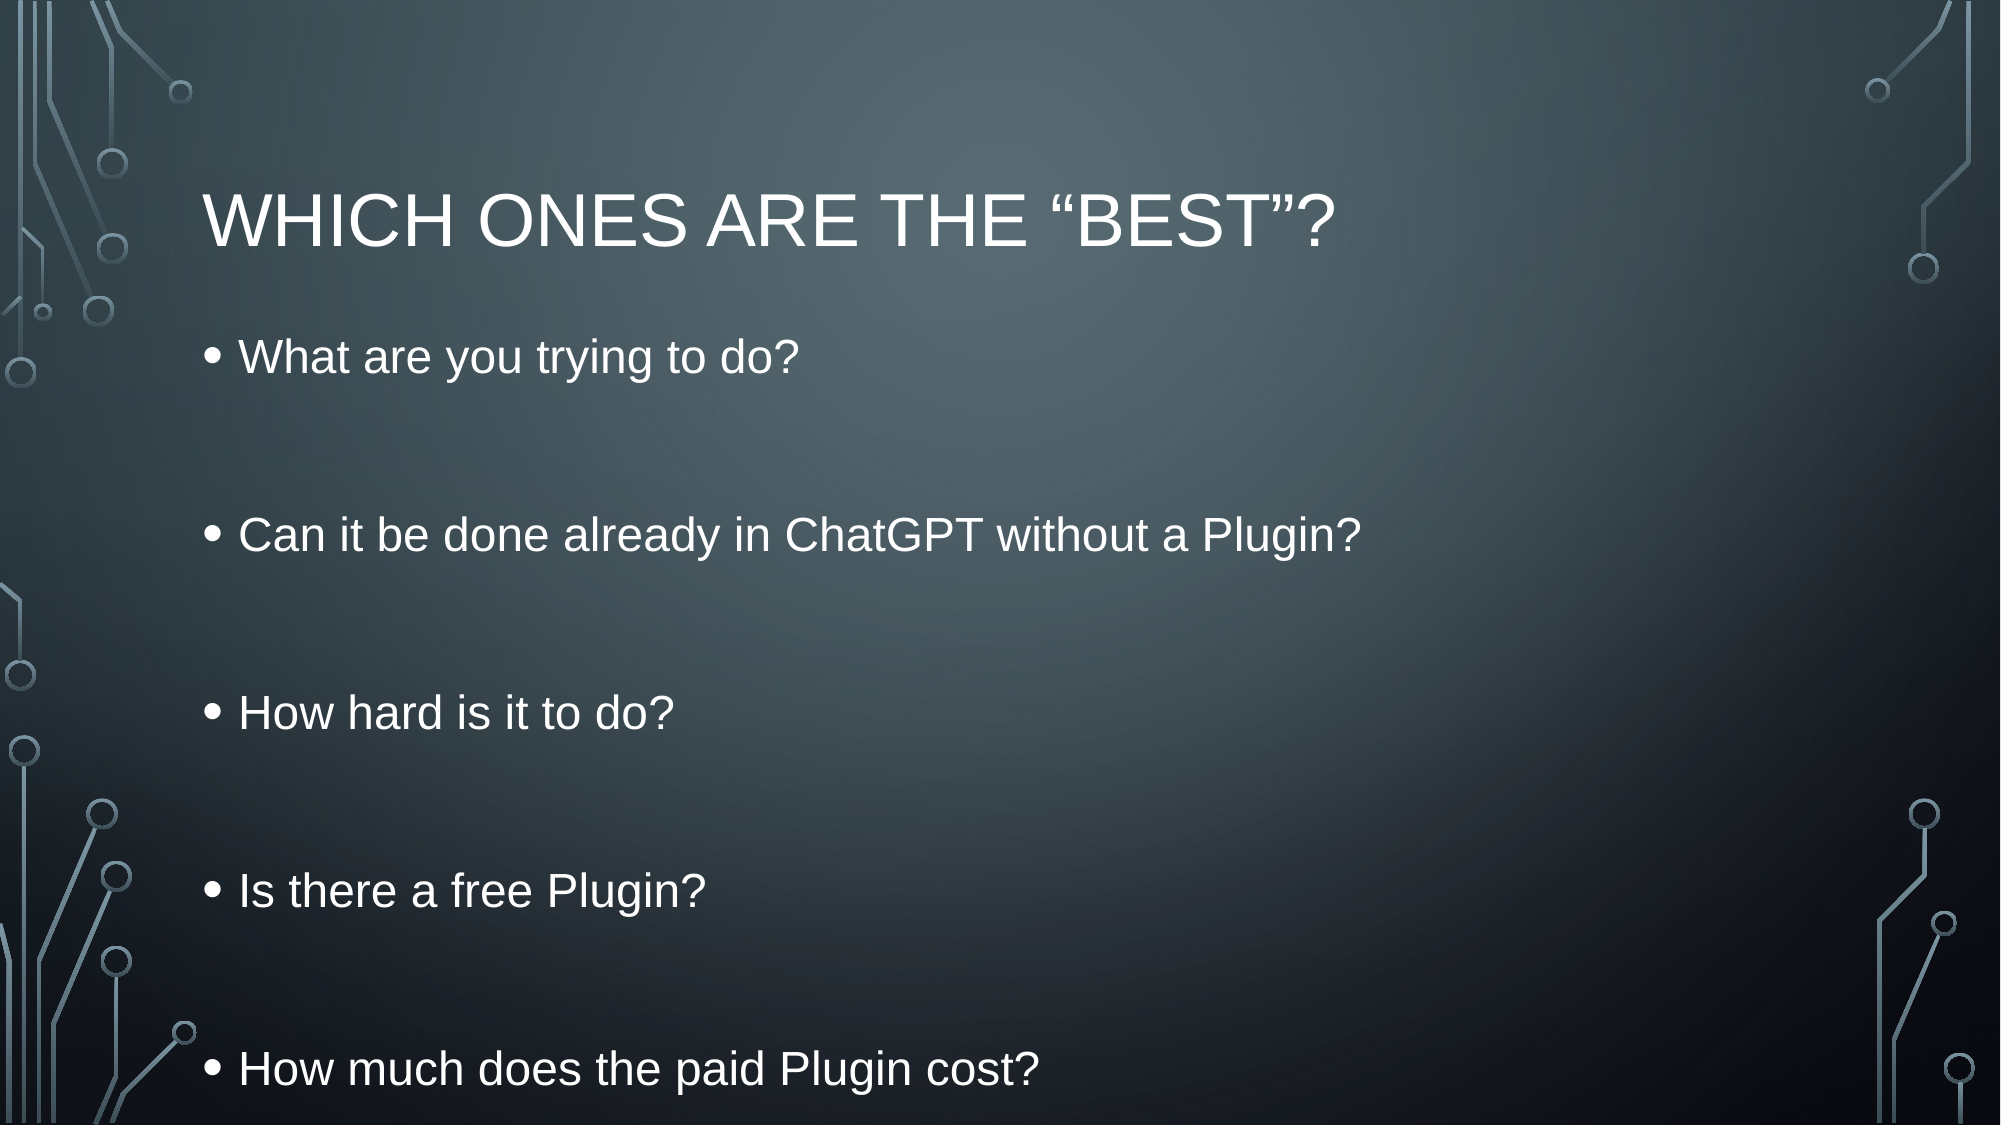

# Which ones are the “best”?
What are you trying to do?

Can it be done already in ChatGPT without a Plugin?

How hard is it to do?

Is there a free Plugin?

How much does the paid Plugin cost?